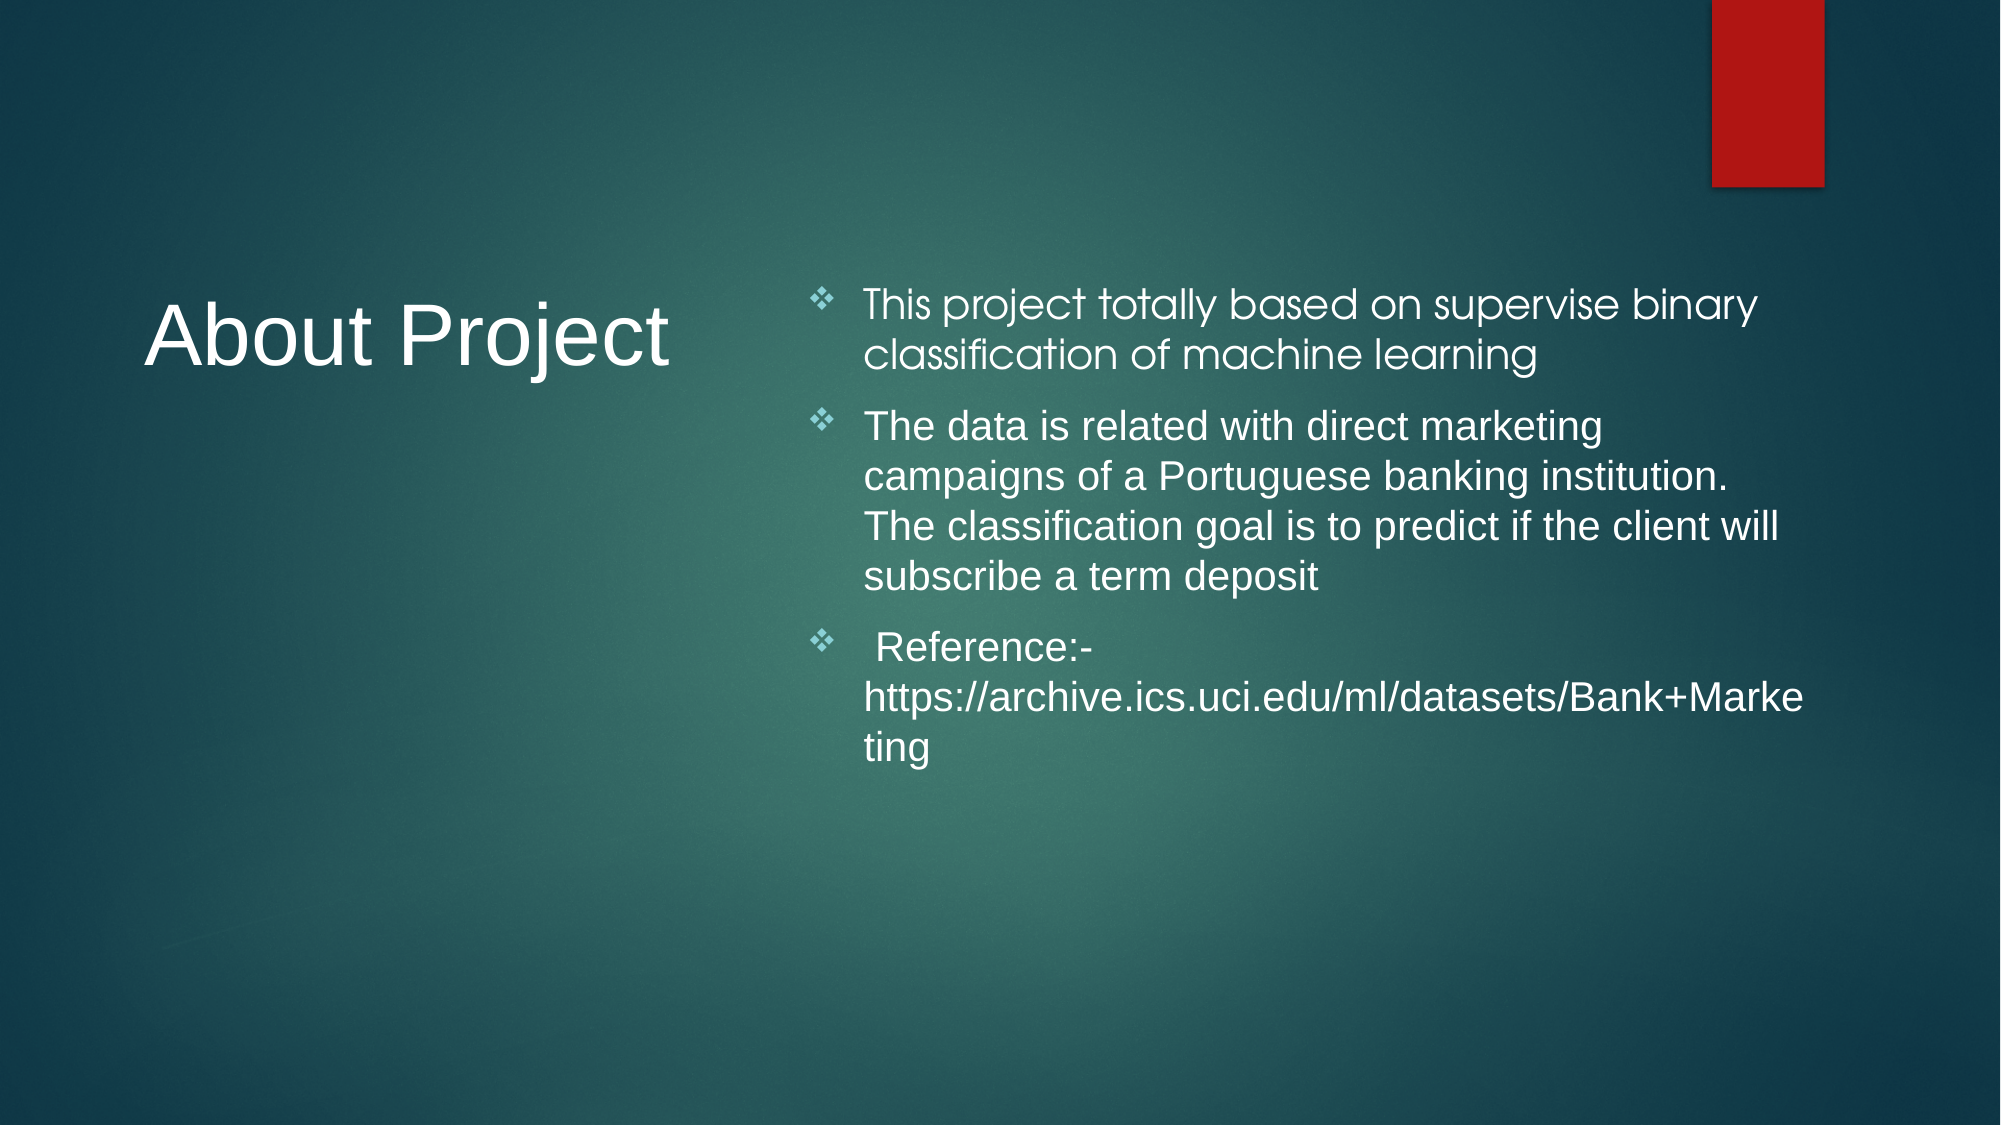

# About Project
This project totally based on supervise binary classification of machine learning
The data is related with direct marketing campaigns of a Portuguese banking institution. The classification goal is to predict if the client will subscribe a term deposit
 Reference:- https://archive.ics.uci.edu/ml/datasets/Bank+Marketing